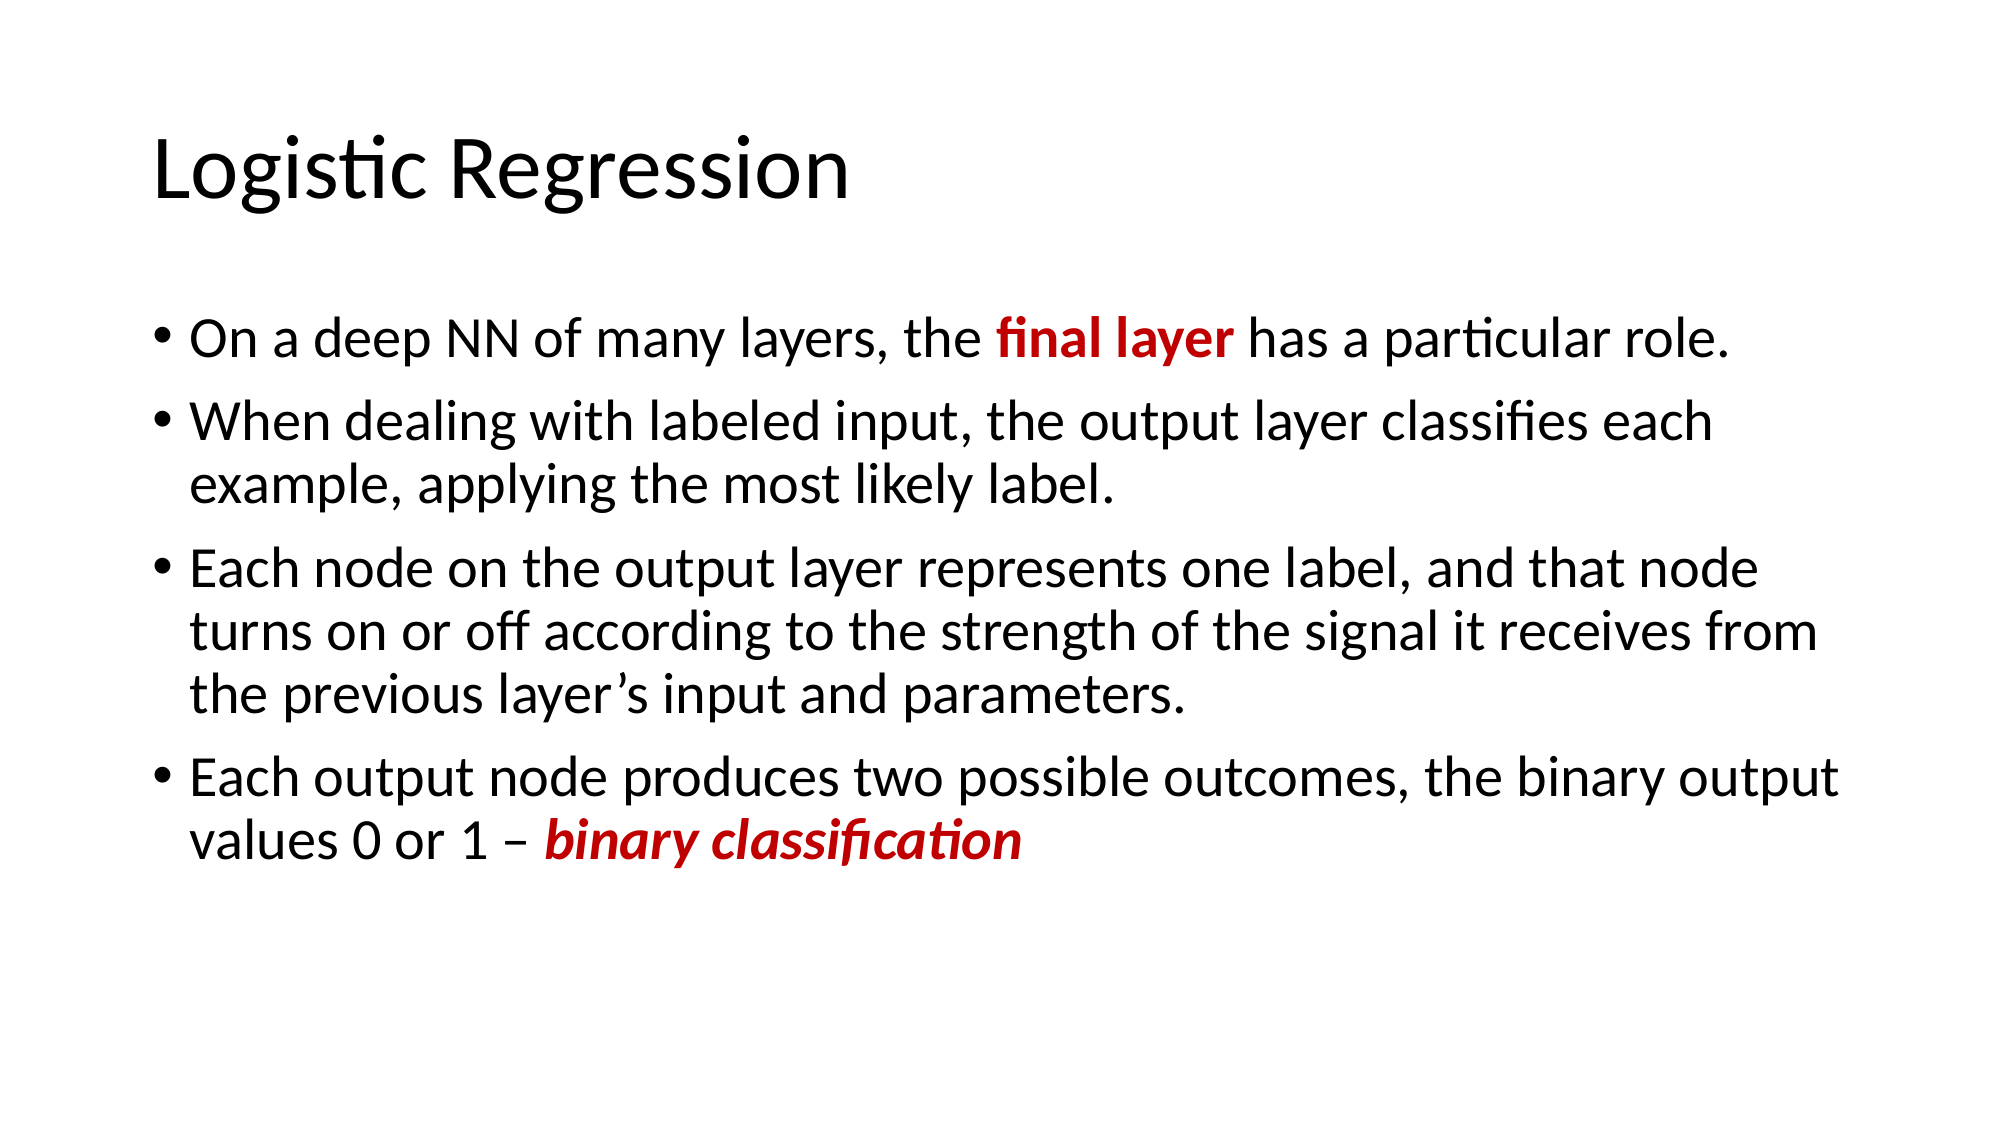

# Logistic Regression
On a deep NN of many layers, the final layer has a particular role.
When dealing with labeled input, the output layer classifies each example, applying the most likely label.
Each node on the output layer represents one label, and that node turns on or off according to the strength of the signal it receives from the previous layer’s input and parameters.
Each output node produces two possible outcomes, the binary output values 0 or 1 – binary classification